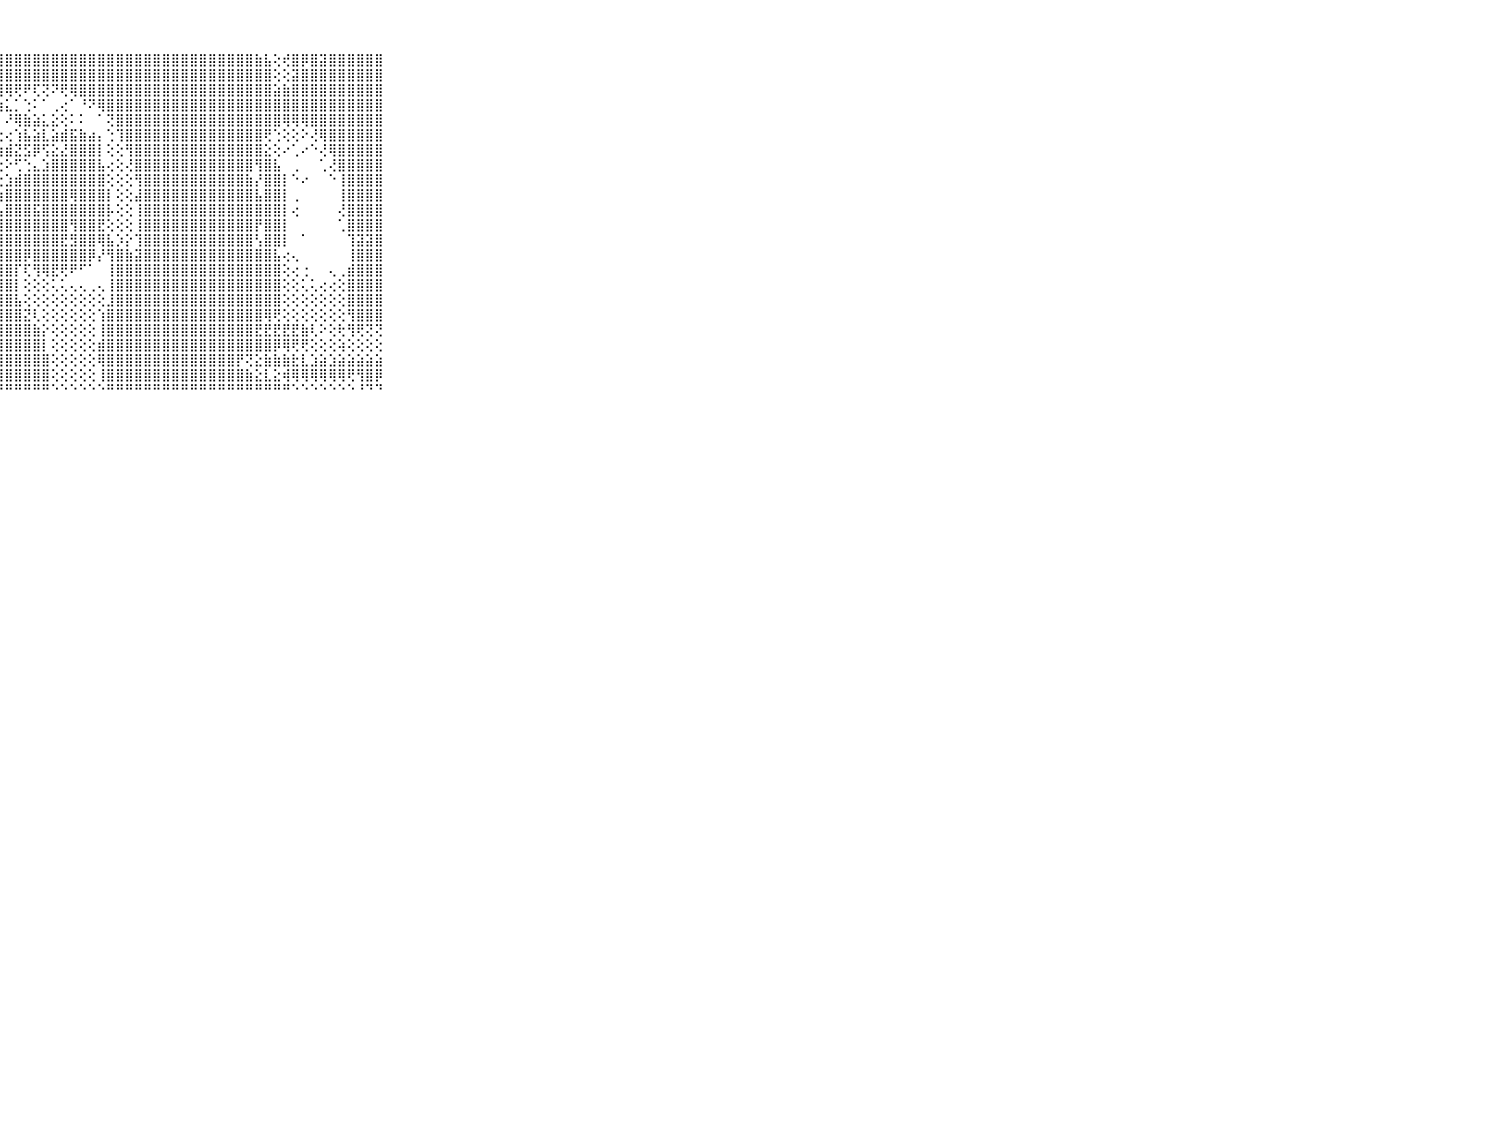

⠀⠀⠀⠀⠀⠀⠀⠀⠀⠀⠀⣿⣻⣿⣿⣿⣿⣿⣿⣿⣿⣿⣿⣿⣿⣿⣿⣿⣿⣿⣿⣿⣿⣿⣿⣿⣿⣿⣿⣿⣿⣿⣿⣿⣿⣿⣿⣿⣿⣿⣿⣿⣿⣿⣿⣷⣧⢕⢞⣿⡿⣿⣽⣿⣿⣿⣿⣿⣿⠀⠀⠀⠀⠀⠀⠀⠀⠀⠀⠀⠀
⠀⠀⠀⠀⠀⠀⠀⠀⠀⠀⠀⣯⣿⣿⣿⣿⣿⣿⣿⣿⣿⣿⣿⣿⣿⣿⣿⣿⣿⣿⣿⣿⣿⣿⣿⣿⣿⣿⣿⣿⣿⣿⣿⣿⣿⣿⣿⣿⣿⣿⣿⣿⣿⣿⣿⣿⣿⢕⢕⣽⣿⣿⣿⣿⣿⣿⣿⣿⣿⠀⠀⠀⠀⠀⠀⠀⠀⠀⠀⠀⠀
⠀⠀⠀⠀⠀⠀⠀⠀⠀⠀⠀⣿⣿⣿⣿⣿⣿⣿⣿⣿⣿⣿⣿⣿⣿⣿⣿⣿⢿⢟⠟⢏⢝⠝⢟⢿⣿⣿⣿⣿⣿⣿⣿⣿⣿⣿⣿⣿⣿⣿⣿⣿⣿⣿⣿⣿⣿⣵⣷⣿⣿⣿⣿⣿⣿⣿⣿⣿⣿⠀⠀⠀⠀⠀⠀⠀⠀⠀⠀⠀⠀
⠀⠀⠀⠀⠀⠀⠀⠀⠀⠀⠀⣿⣿⣿⣿⣿⣿⣿⣿⣿⣿⣿⣿⣿⣿⡿⠻⢵⣅⡁⢑⠅⠁⢀⢔⠁⠘⠝⢿⣿⣿⣿⣿⣿⣿⣿⣿⣿⣿⣿⣿⣿⣿⣿⣿⣿⣿⣿⣿⣿⣿⣿⣿⣿⣿⣿⣿⣿⣿⠀⠀⠀⠀⠀⠀⠀⠀⠀⠀⠀⠀
⠀⠀⠀⠀⠀⠀⠀⠀⠀⠀⠀⣿⣿⣿⣿⣿⣿⣿⣿⣿⣿⣿⣿⣿⡿⠑⠀⠁⠜⢿⣷⣵⣅⣕⢕⠅⠅⠀⠁⢝⣿⣿⣿⣿⣿⣿⣿⣿⣿⣿⣿⣿⣿⣿⣿⣿⣿⣿⢿⢿⢿⣿⣿⣿⣿⣿⣿⣿⣿⠀⠀⠀⠀⠀⠀⠀⠀⠀⠀⠀⠀
⠀⠀⠀⠀⠀⠀⠀⠀⠀⠀⠀⣿⣿⣿⣿⣿⣿⣿⣿⣿⣿⣿⣿⣿⠕⠀⠔⢐⢔⢱⣧⣵⣇⣵⣾⣯⣷⣴⡄⢑⢹⣿⣿⣿⣿⣿⣿⣿⣿⣿⣿⣿⣿⣿⣿⣿⢟⢑⢕⢕⠕⢜⢿⣿⣿⣿⣿⣿⣿⠀⠀⠀⠀⠀⠀⠀⠀⠀⠀⠀⠀
⠀⠀⠀⠀⠀⠀⠀⠀⠀⠀⠀⣿⣿⣿⣿⣿⣿⣿⣿⣿⣿⣿⣿⡇⢑⢄⡰⣱⣾⣝⣫⡿⢫⣕⣜⣿⣿⣿⡇⢕⢕⢻⣿⣿⣿⣿⣿⣿⣿⣿⣿⣿⣿⣿⣿⣿⣕⢕⠔⢁⠔⠑⢜⢿⣿⣿⣿⣿⣿⠀⠀⠀⠀⠀⠀⠀⠀⠀⠀⠀⠀
⠀⠀⠀⠀⠀⠀⠀⠀⠀⠀⠀⣿⣿⣿⣿⣿⣿⣿⣿⣿⣿⣿⣿⢕⢅⢸⢝⢕⠕⢋⢑⣄⣱⣿⣿⣿⣿⣿⣧⢔⢕⢜⣿⣿⣿⣿⣿⣿⣿⣿⣿⣿⣿⣿⣿⢻⣿⣧⠀⢀⠀⠀⢁⢜⣿⣿⣿⣿⣿⠀⠀⠀⠀⠀⠀⠀⠀⠀⠀⠀⠀
⠀⠀⠀⠀⠀⠀⠀⠀⠀⠀⠀⣿⣿⣿⣿⣿⣿⣿⣿⣿⣿⣿⣿⢕⢕⢜⢧⢕⣱⣾⣿⣿⣿⣿⣿⣿⣿⣿⣿⢕⢕⢕⢻⣿⣿⣿⣿⣿⣿⣿⣿⣿⣿⣿⣷⡜⣿⣿⡇⠑⠔⠀⠀⠑⢸⣿⣿⣿⣿⠀⠀⠀⠀⠀⠀⠀⠀⠀⠀⠀⠀
⠀⠀⠀⠀⠀⠀⠀⠀⠀⠀⠀⣿⣿⣿⣿⣿⣿⣿⣿⣿⣿⣿⣿⣿⣾⣷⣧⢱⣿⣿⣿⣿⣿⣿⣿⢿⣿⣿⣿⡇⢕⢕⣼⣿⣿⣿⣿⣿⣿⣿⣿⣿⣿⣿⣿⣧⣿⣿⡇⢀⠀⠀⠀⠀⢸⣿⣿⣿⣿⠀⠀⠀⠀⠀⠀⠀⠀⠀⠀⠀⠀
⠀⠀⠀⠀⠀⠀⠀⠀⠀⠀⠀⣿⣿⣿⣿⣿⣿⣿⣿⣿⣿⣿⣿⣿⣿⣿⣿⣧⣿⣿⣿⣯⣿⣿⣿⣿⣿⣿⣿⡧⢕⢕⢸⣿⣿⣿⣿⣿⣿⣿⣿⣿⣿⣿⣿⣿⣿⣿⡇⢔⠀⠀⠀⠀⢜⣿⣿⣿⣿⠀⠀⠀⠀⠀⠀⠀⠀⠀⠀⠀⠀
⠀⠀⠀⠀⠀⠀⠀⠀⠀⠀⠀⣿⣿⣿⣿⣿⣿⣿⣿⣿⣿⣿⣿⣿⣿⣿⣿⣿⣿⣿⣿⣿⣿⣿⣿⢻⣿⣿⣟⢕⢕⢕⢸⣿⣿⣿⣿⣿⣿⣿⣿⣿⣿⣿⣿⡟⣿⣿⡇⠀⠀⠀⠀⠀⢁⣿⣿⣿⣿⠀⠀⠀⠀⠀⠀⠀⠀⠀⠀⠀⠀
⠀⠀⠀⠀⠀⠀⠀⠀⠀⠀⠀⣿⣿⣿⣿⣿⣿⣿⣿⣿⣿⣿⣿⣿⣿⣿⣿⣿⣿⣿⣿⣿⣿⣿⣟⣻⣿⣿⢿⣧⡱⡕⢹⣿⣿⣿⣿⣿⣿⣿⣿⣿⣿⣿⣿⢣⣿⣿⡇⠀⠁⠀⠀⠀⠀⢹⣽⣽⣿⠀⠀⠀⠀⠀⠀⠀⠀⠀⠀⠀⠀
⠀⠀⠀⠀⠀⠀⠀⠀⠀⠀⠀⢿⣿⣿⣿⣿⣿⣿⣿⣿⣿⣿⣿⣿⣿⣿⣿⣿⣿⣿⡿⣿⣿⣿⣿⣿⣿⡿⡜⢻⣿⣷⣽⣿⣿⣿⣿⣿⣿⣿⣿⣿⣿⣿⣿⣿⣿⣧⢔⢄⠀⠀⠀⠀⠀⢸⣿⣿⣿⠀⠀⠀⠀⠀⠀⠀⠀⠀⠀⠀⠀
⠀⠀⠀⠀⠀⠀⠀⠀⠀⠀⠀⡿⣿⣿⣿⣿⣿⣿⣿⣿⣿⣿⣿⣿⣿⣿⣿⣿⣿⡏⢏⢻⢿⣟⢟⠟⠋⠁⠀⢸⣿⣿⣿⣿⣿⣿⣿⣿⣿⣿⣿⣿⣿⣿⣿⣿⣿⣿⢕⢔⢐⠀⠀⢄⢀⣾⣿⣿⣿⠀⠀⠀⠀⠀⠀⠀⠀⠀⠀⠀⠀
⠀⠀⠀⠀⠀⠀⠀⠀⠀⠀⠀⣿⣿⣿⣿⣿⣿⣿⣿⣿⣿⣿⣿⣿⣿⣿⣿⣿⣿⡇⢕⢕⢕⢅⢅⢄⢄⢀⢄⢸⣿⣿⣿⣿⣿⣿⣿⣿⣿⣿⣿⣿⣿⣿⣿⣿⣿⣿⢕⢕⢅⢅⢔⢔⢕⣿⣿⣿⣿⠀⠀⠀⠀⠀⠀⠀⠀⠀⠀⠀⠀
⠀⠀⠀⠀⠀⠀⠀⠀⠀⠀⠀⣿⣿⣿⣿⣿⣿⣿⣿⣿⣿⣿⣿⣿⣿⣿⣿⣿⣿⣧⢕⢕⢕⢕⢕⢕⢕⢕⢕⣸⣿⣿⣿⣿⣿⣿⣿⣿⣿⣿⣿⣿⣿⣿⣿⣿⣿⣿⢕⢕⢕⢕⢕⢕⢕⣿⣿⣿⣿⠀⠀⠀⠀⠀⠀⠀⠀⠀⠀⠀⠀
⠀⠀⠀⠀⠀⠀⠀⠀⠀⠀⠀⣿⣿⣿⣿⣿⣿⣿⣿⣿⣿⣿⣿⣿⣿⣿⣿⣿⣿⣿⣝⢇⢕⢕⢕⢕⢕⢕⢱⣿⣿⣿⣿⣿⣿⣿⣿⣿⣿⣿⣿⣿⣿⣿⣿⣿⢿⢟⢕⢕⢕⢕⢕⢕⢕⢻⣿⣿⣿⠀⠀⠀⠀⠀⠀⠀⠀⠀⠀⠀⠀
⠀⠀⠀⠀⠀⠀⠀⠀⠀⠀⠀⣿⣿⣿⣿⣿⣿⣿⣿⣿⣿⣿⣿⣿⣿⣿⣿⣿⣿⣿⣿⣷⡕⢕⢕⢕⢕⢕⢸⣿⣿⣿⣿⣿⣿⣿⣿⣿⣿⣿⣿⣿⣿⣿⣿⣟⣟⣟⣟⣟⣷⢇⠕⢕⢗⢻⢟⢝⢝⠀⠀⠀⠀⠀⠀⠀⠀⠀⠀⠀⠀
⠀⠀⠀⠀⠀⠀⠀⠀⠀⠀⠀⣿⣿⣿⣿⣿⣿⣿⣿⣿⣿⣿⣿⣿⣿⣿⣿⣿⣿⣿⣿⣿⡇⢕⢕⢕⢕⢕⣾⣿⣿⣿⣿⣿⣿⣿⣿⣿⣿⣿⣿⣿⣿⣿⣿⣿⣿⡿⢿⢟⢟⢕⢕⢕⢵⢕⢕⢕⢕⠀⠀⠀⠀⠀⠀⠀⠀⠀⠀⠀⠀
⠀⠀⠀⠀⠀⠀⠀⠀⠀⠀⠀⣿⣿⣿⣿⣿⣿⣿⣿⣿⣿⣿⣿⣿⣿⣿⣿⣿⣿⣿⣿⣿⣿⢕⢕⢕⢕⢕⢿⣿⣿⣿⣿⣿⣿⣿⣿⣿⣿⣿⣿⣿⣿⡟⢝⣕⣷⣷⣷⣗⣇⣱⣵⣱⣵⣵⣵⣵⣵⠀⠀⠀⠀⠀⠀⠀⠀⠀⠀⠀⠀
⠀⠀⠀⠀⠀⠀⠀⠀⠀⠀⠀⣿⣿⣿⣿⣿⣿⣿⣿⣿⣿⣿⣿⣿⣿⣿⣿⣿⣿⣿⣿⣿⣿⢕⢕⢕⢕⢕⢸⣿⣿⣿⣿⣿⣿⣿⣿⣿⣿⣿⣿⣿⣿⣿⣷⣕⣇⣕⢾⢿⢿⢿⢿⢿⢿⢟⢻⣿⡿⠀⠀⠀⠀⠀⠀⠀⠀⠀⠀⠀⠀
⠀⠀⠀⠀⠀⠀⠀⠀⠀⠀⠀⠛⠛⠛⠛⠛⠛⠛⠛⠛⠛⠛⠛⠛⠛⠛⠛⠛⠛⠛⠛⠛⠛⠑⠑⠑⠑⠑⠑⠛⠛⠛⠛⠛⠛⠛⠛⠛⠛⠛⠛⠛⠛⠛⠛⠛⠛⠛⠛⠑⠑⠑⠑⠑⠑⠑⠘⠙⠙⠀⠀⠀⠀⠀⠀⠀⠀⠀⠀⠀⠀